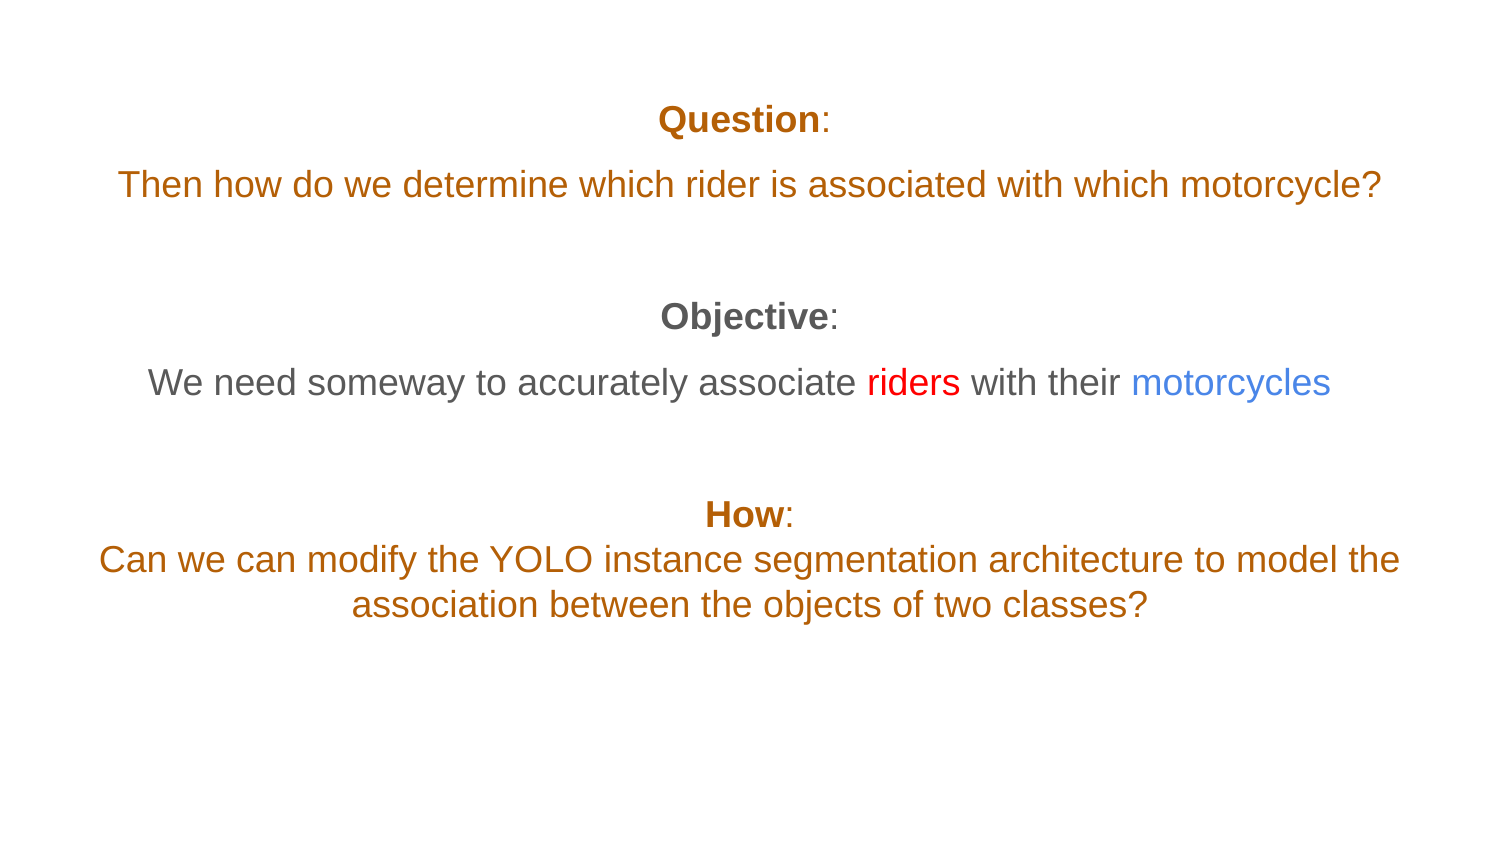

Question:
Then how do we determine which rider is associated with which motorcycle?

Objective:
We need someway to accurately associate riders with their motorcycles

How:
Can we can modify the YOLO instance segmentation architecture to model the association between the objects of two classes?